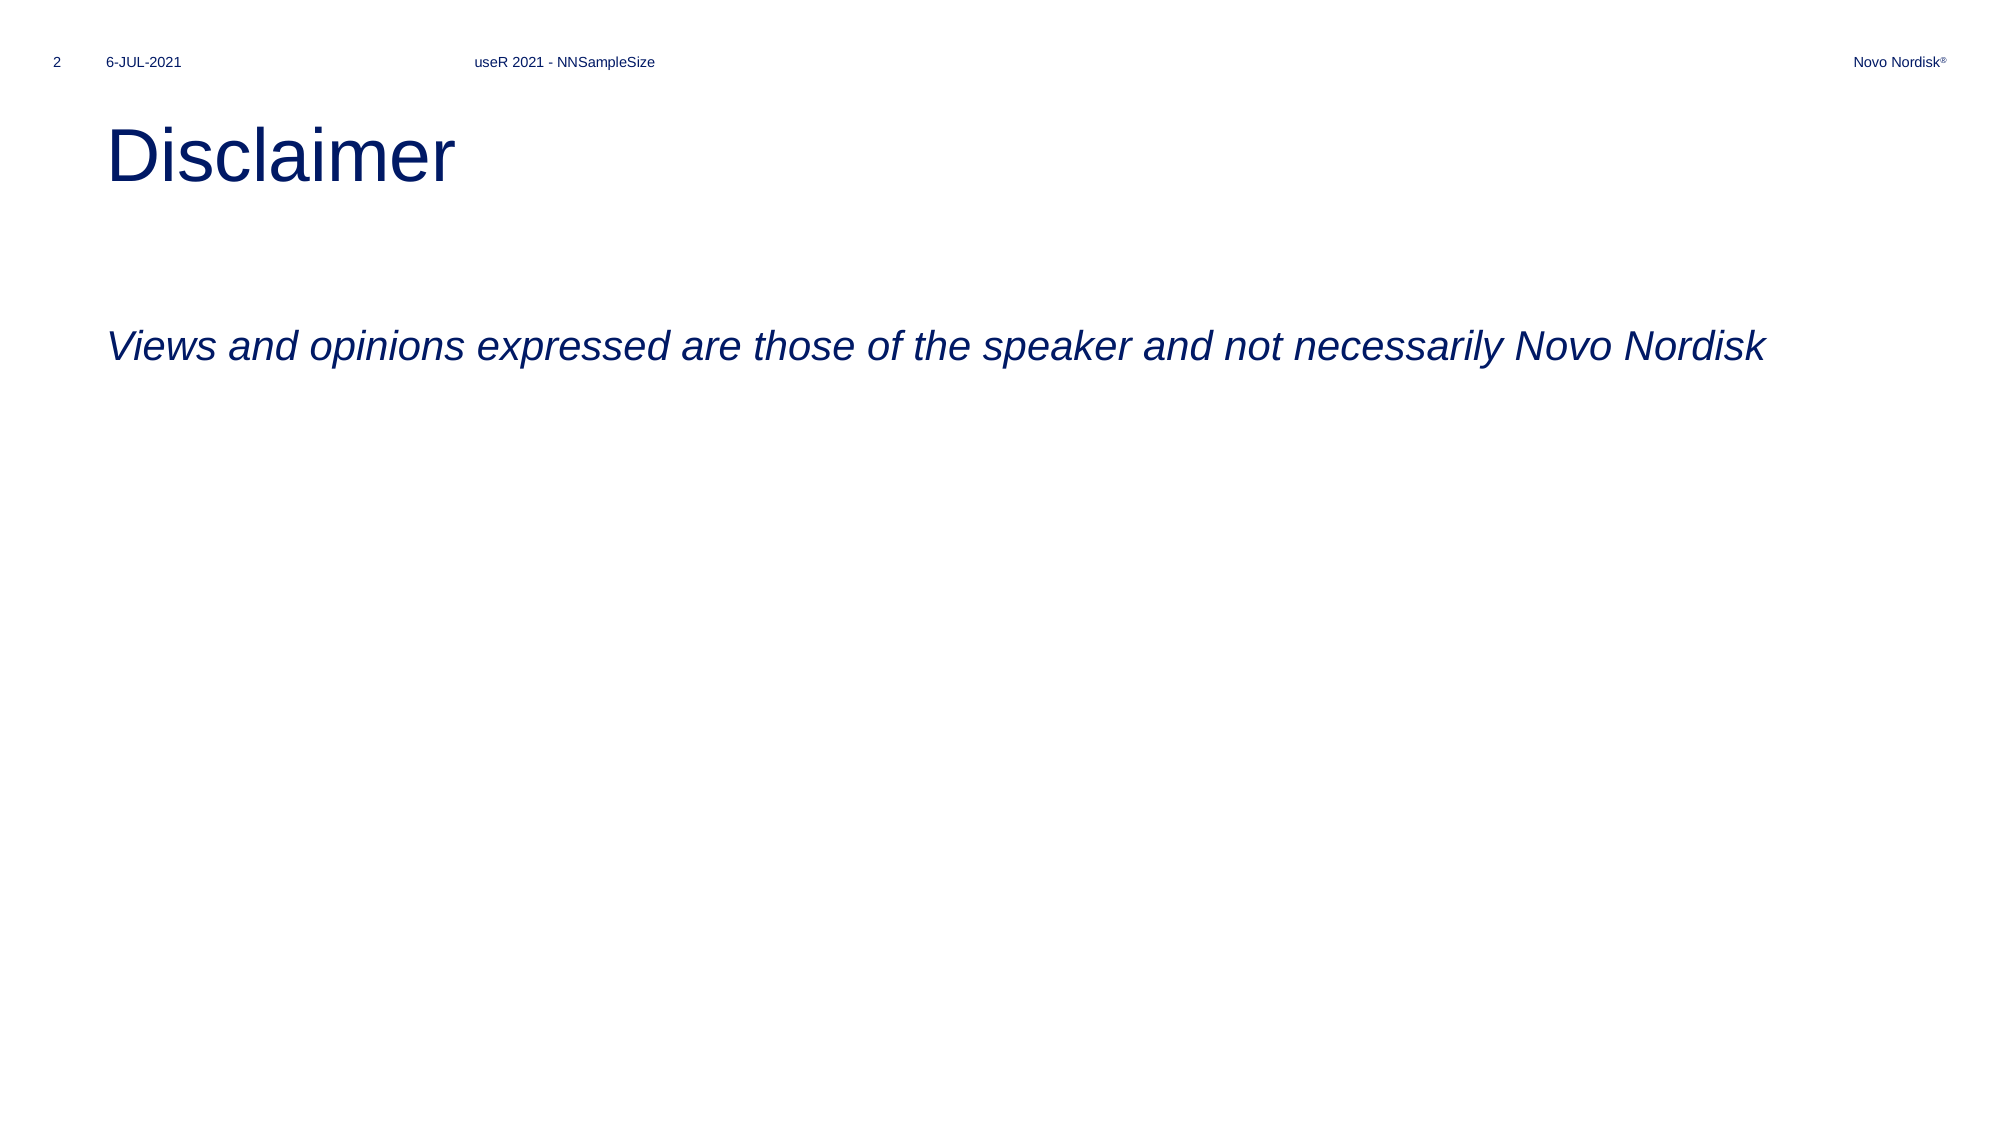

useR 2021 - NNSampleSize
2
6-JUL-2021
# Disclaimer
Views and opinions expressed are those of the speaker and not necessarily Novo Nordisk